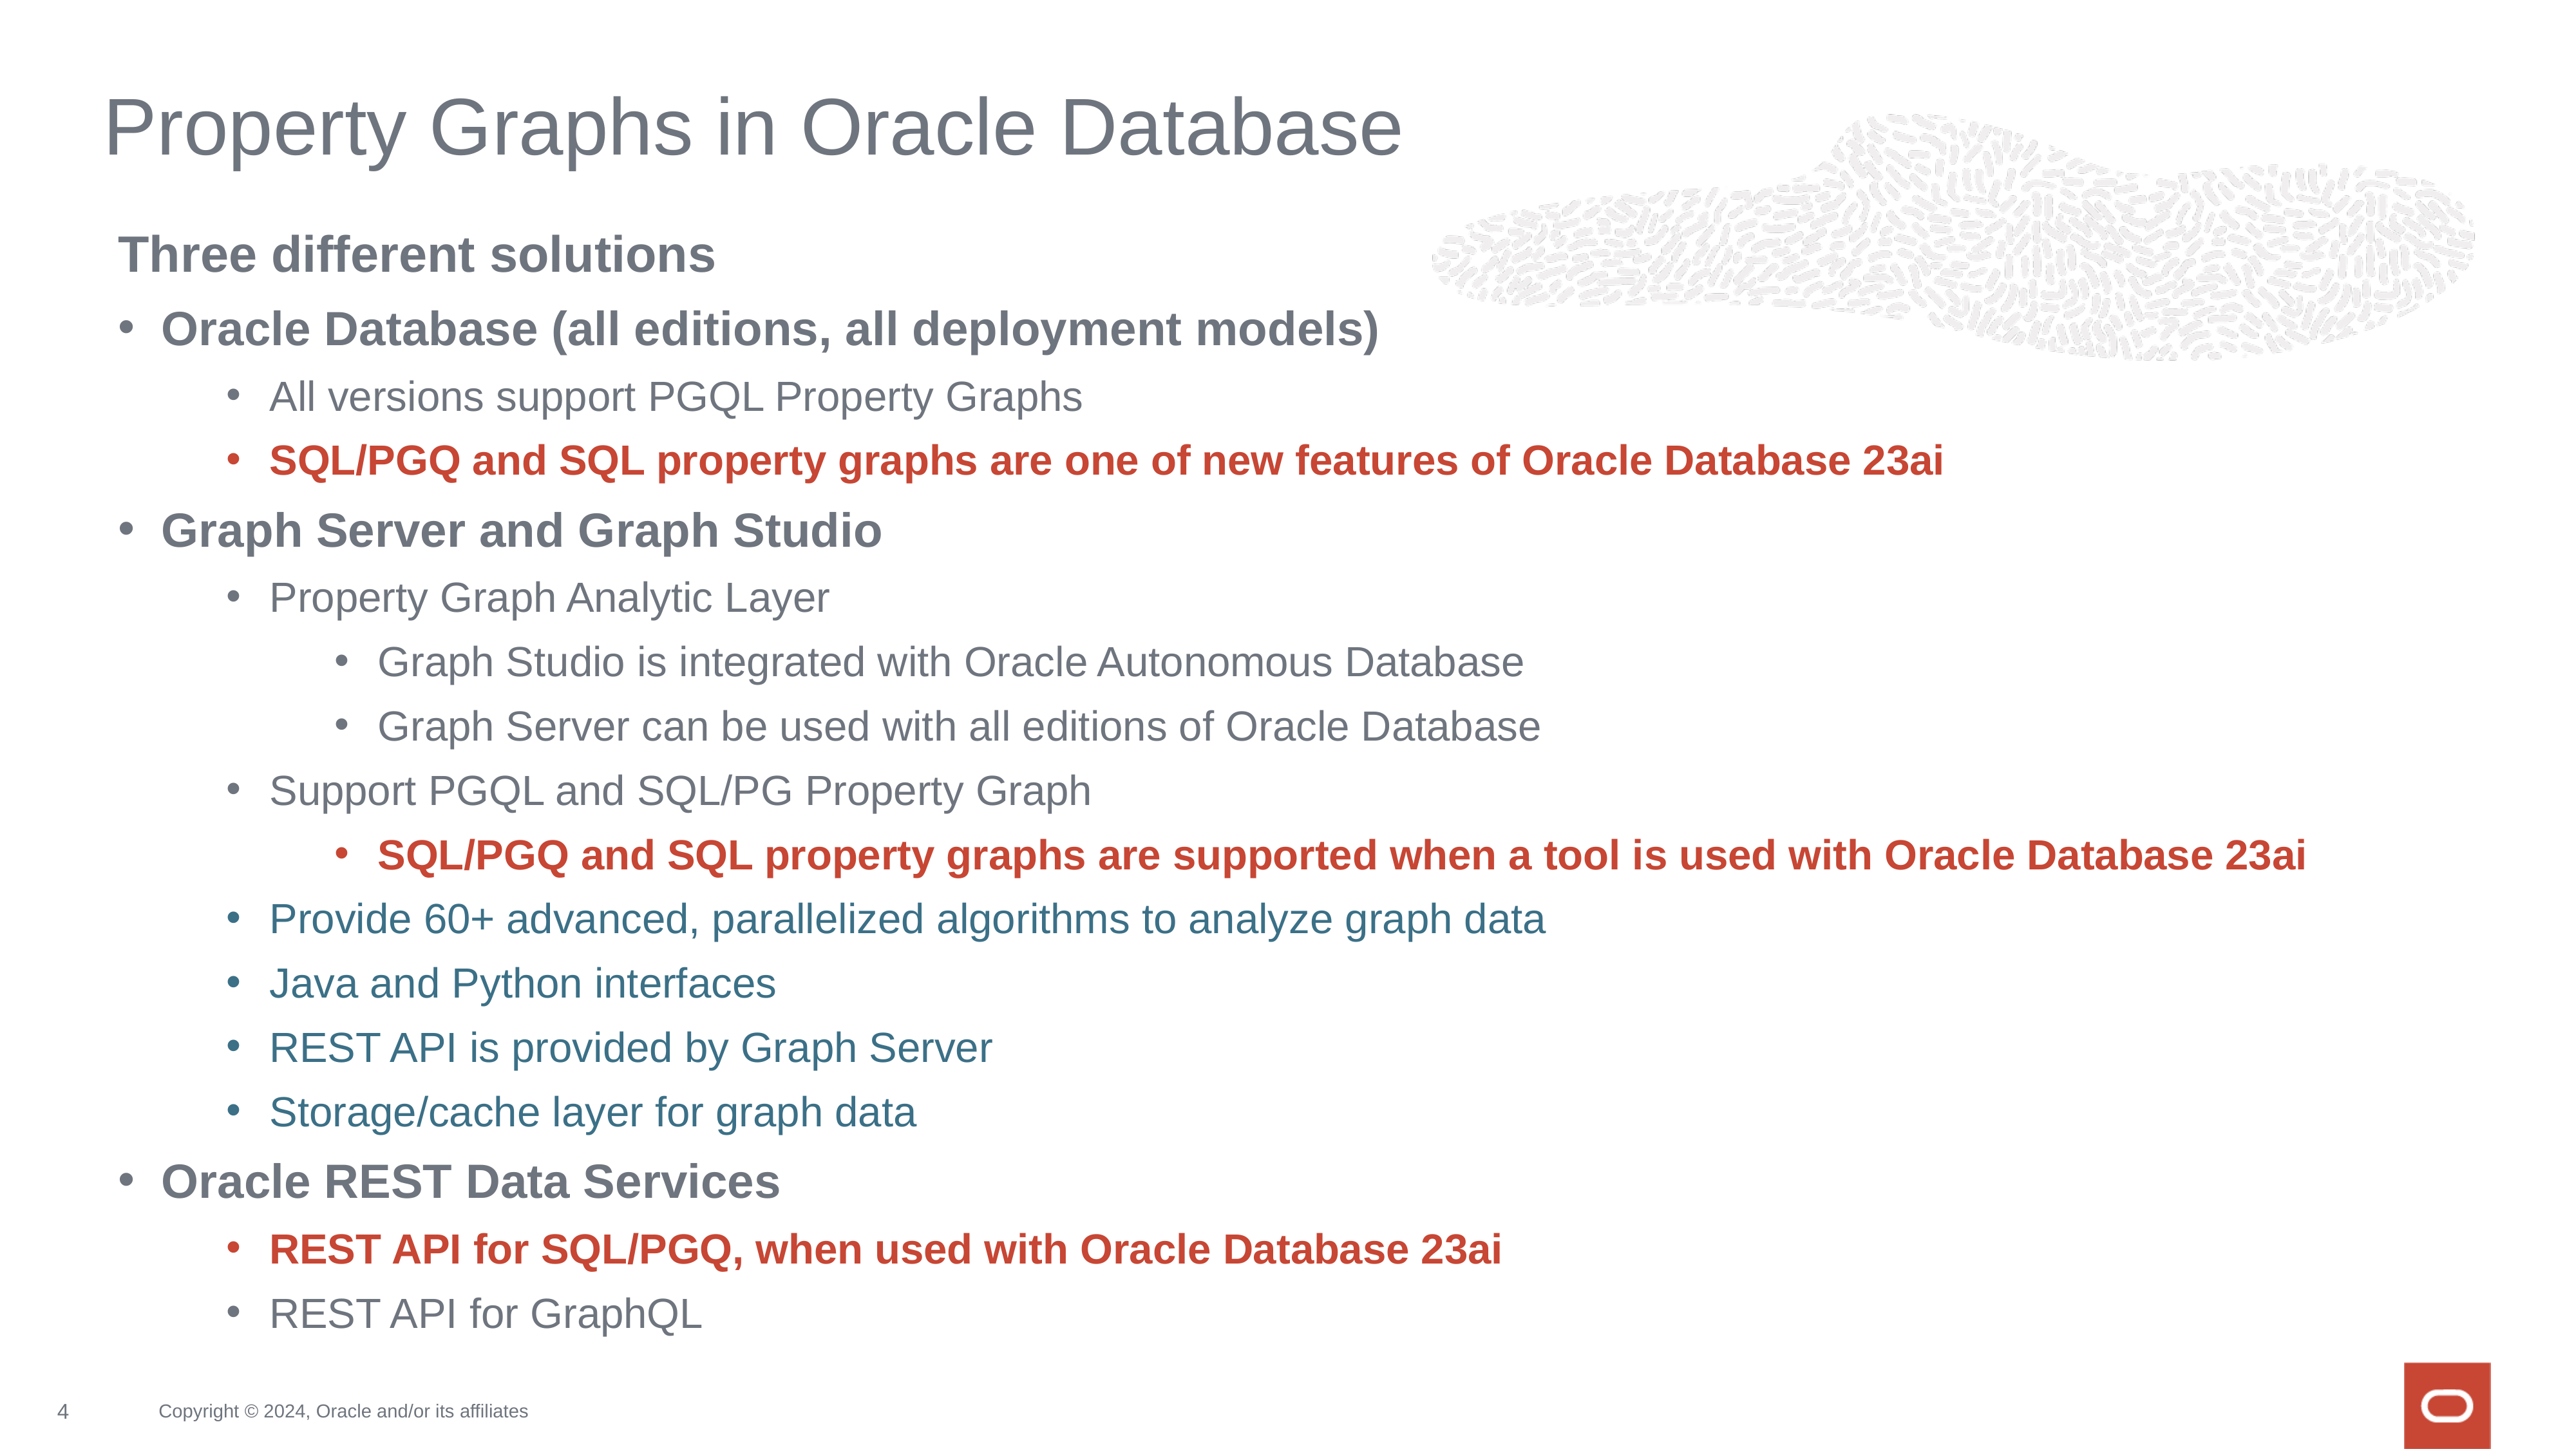

# Property Graphs in Oracle Database
Three different solutions
Oracle Database (all editions, all deployment models)
All versions support PGQL Property Graphs
SQL/PGQ and SQL property graphs are one of new features of Oracle Database 23ai
Graph Server and Graph Studio
Property Graph Analytic Layer
Graph Studio is integrated with Oracle Autonomous Database
Graph Server can be used with all editions of Oracle Database
Support PGQL and SQL/PG Property Graph
SQL/PGQ and SQL property graphs are supported when a tool is used with Oracle Database 23ai
Provide 60+ advanced, parallelized algorithms to analyze graph data
Java and Python interfaces
REST API is provided by Graph Server
Storage/cache layer for graph data
Oracle REST Data Services
REST API for SQL/PGQ, when used with Oracle Database 23ai
REST API for GraphQL

Graph Model
4
Copyright © 2024, Oracle and/or its affiliates